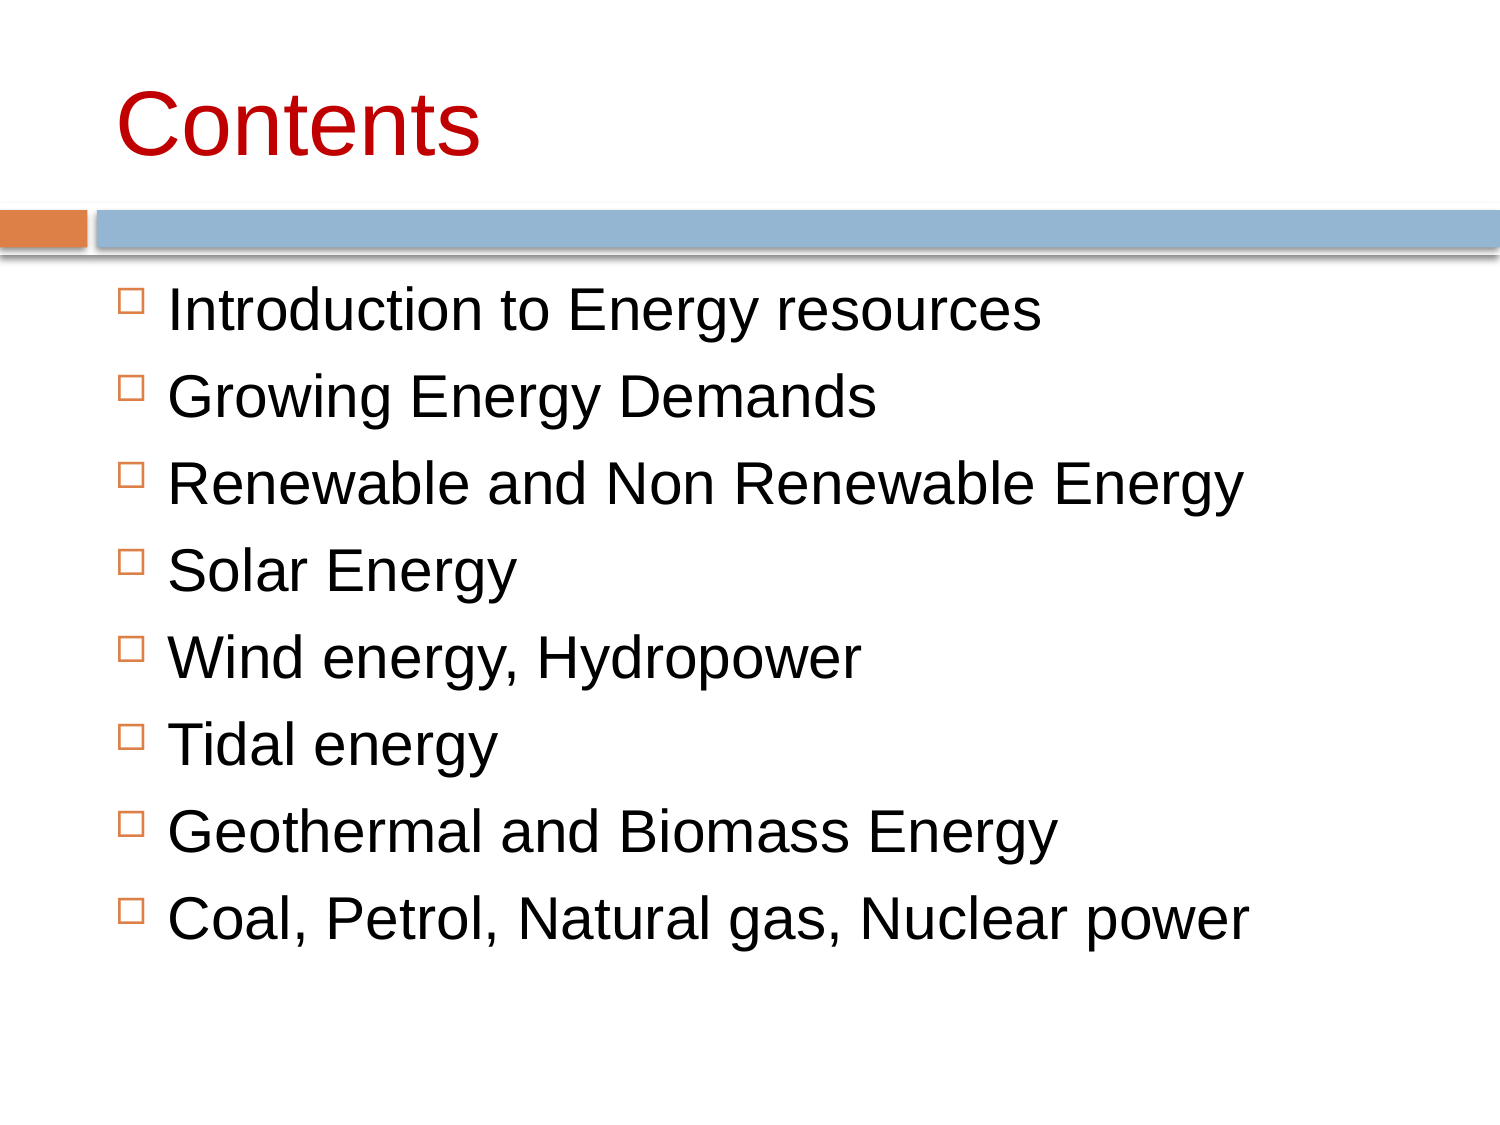

# Contents
Introduction to Energy resources
Growing Energy Demands
Renewable and Non Renewable Energy
Solar Energy
Wind energy, Hydropower
Tidal energy
Geothermal and Biomass Energy
Coal, Petrol, Natural gas, Nuclear power